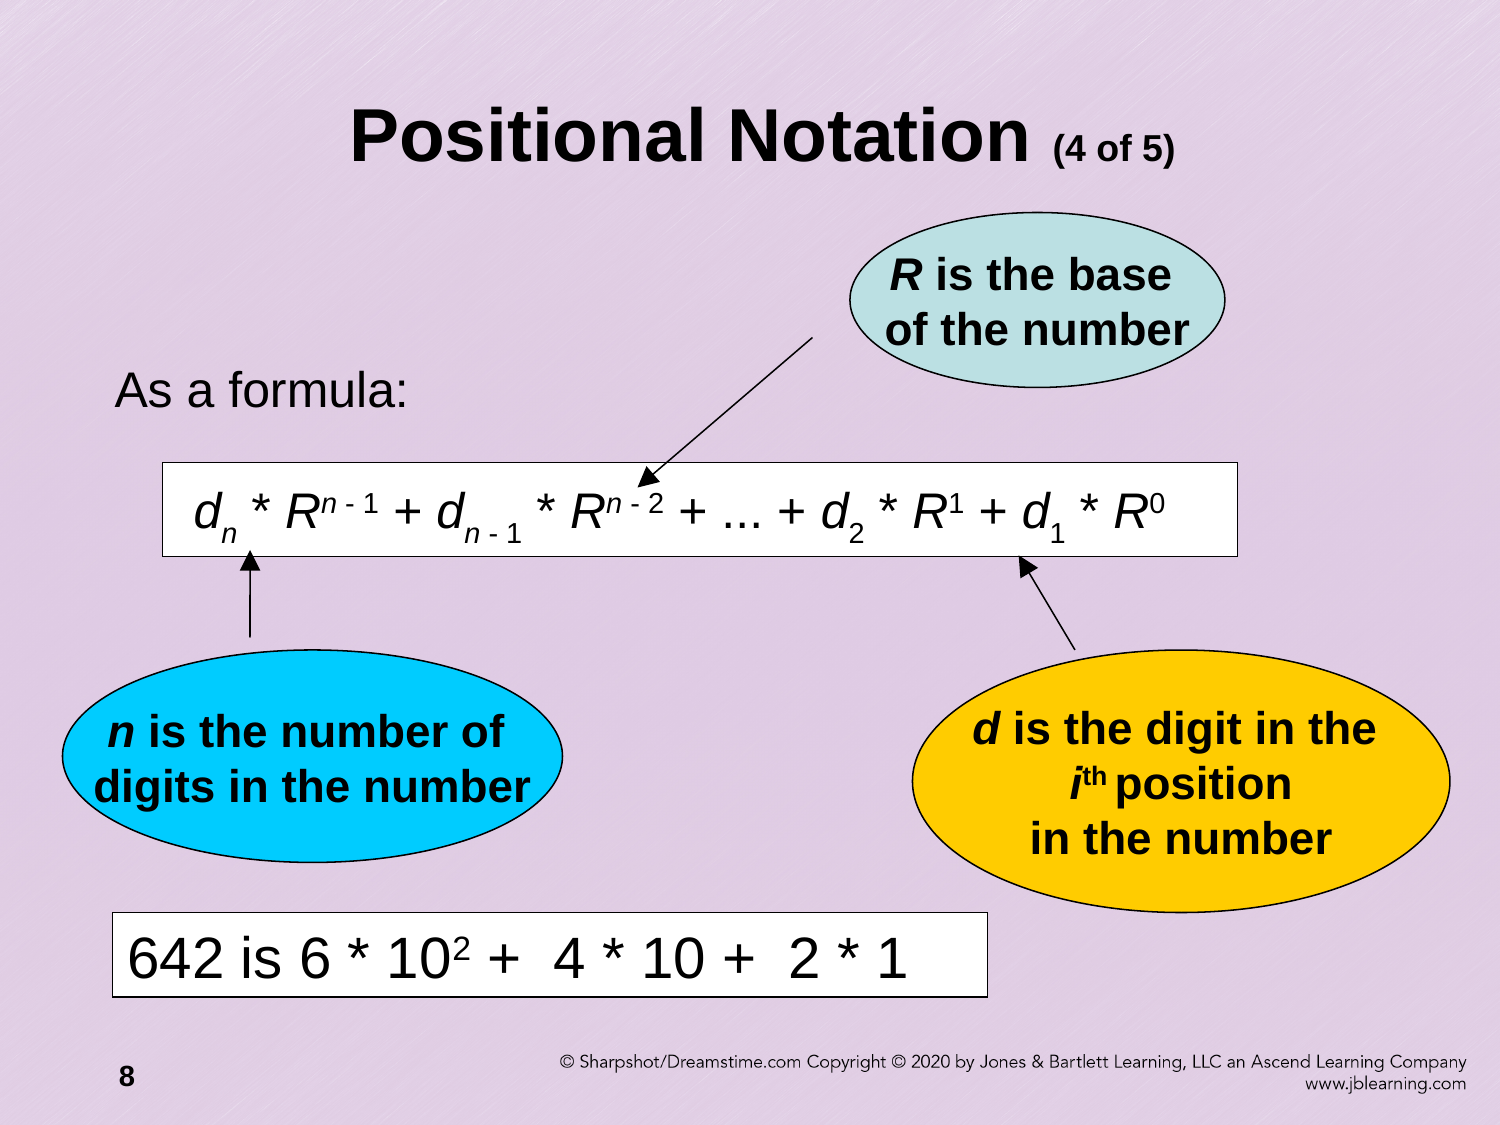

# Positional Notation (4 of 5)
R is the base
of the number

As a formula:
 dn * Rn - 1 + dn - 1 * Rn - 2 + ... + d2 * R1 + d1 * R0

n is the number of
digits in the number
d is the digit in the
 ith position
in the number
642 is 6 * 102 +  4 * 10 +  2 * 1
8